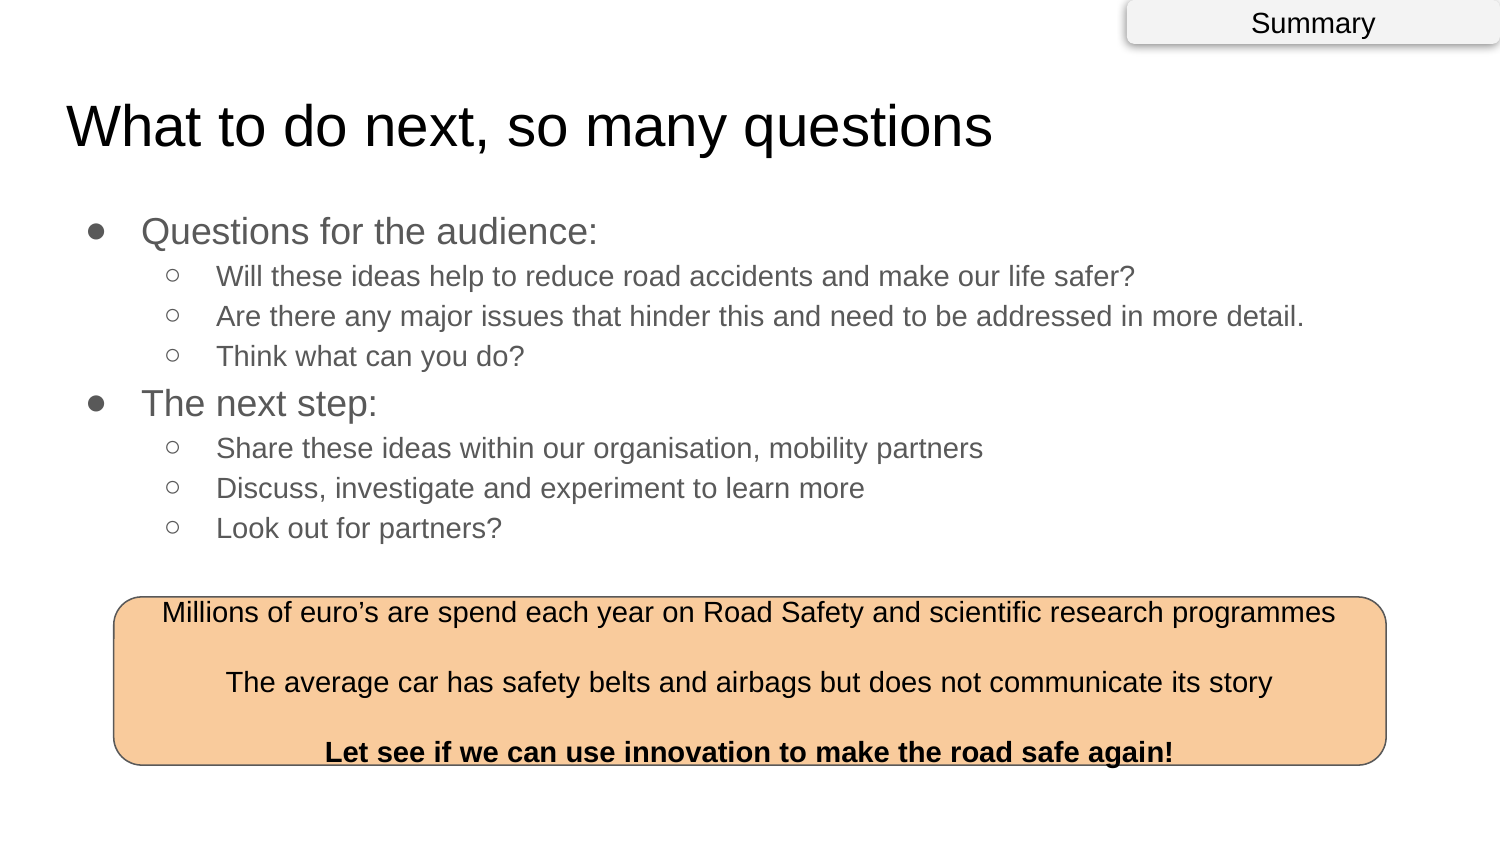

Summary
# What to do next, so many questions
Questions for the audience:
Will these ideas help to reduce road accidents and make our life safer?
Are there any major issues that hinder this and need to be addressed in more detail.
Think what can you do?
The next step:
Share these ideas within our organisation, mobility partners
Discuss, investigate and experiment to learn more
Look out for partners?

Millions of euro’s are spend each year on Road Safety and scientific research programmes

The average car has safety belts and airbags but does not communicate its story

Let see if we can use innovation to make the road safe again!